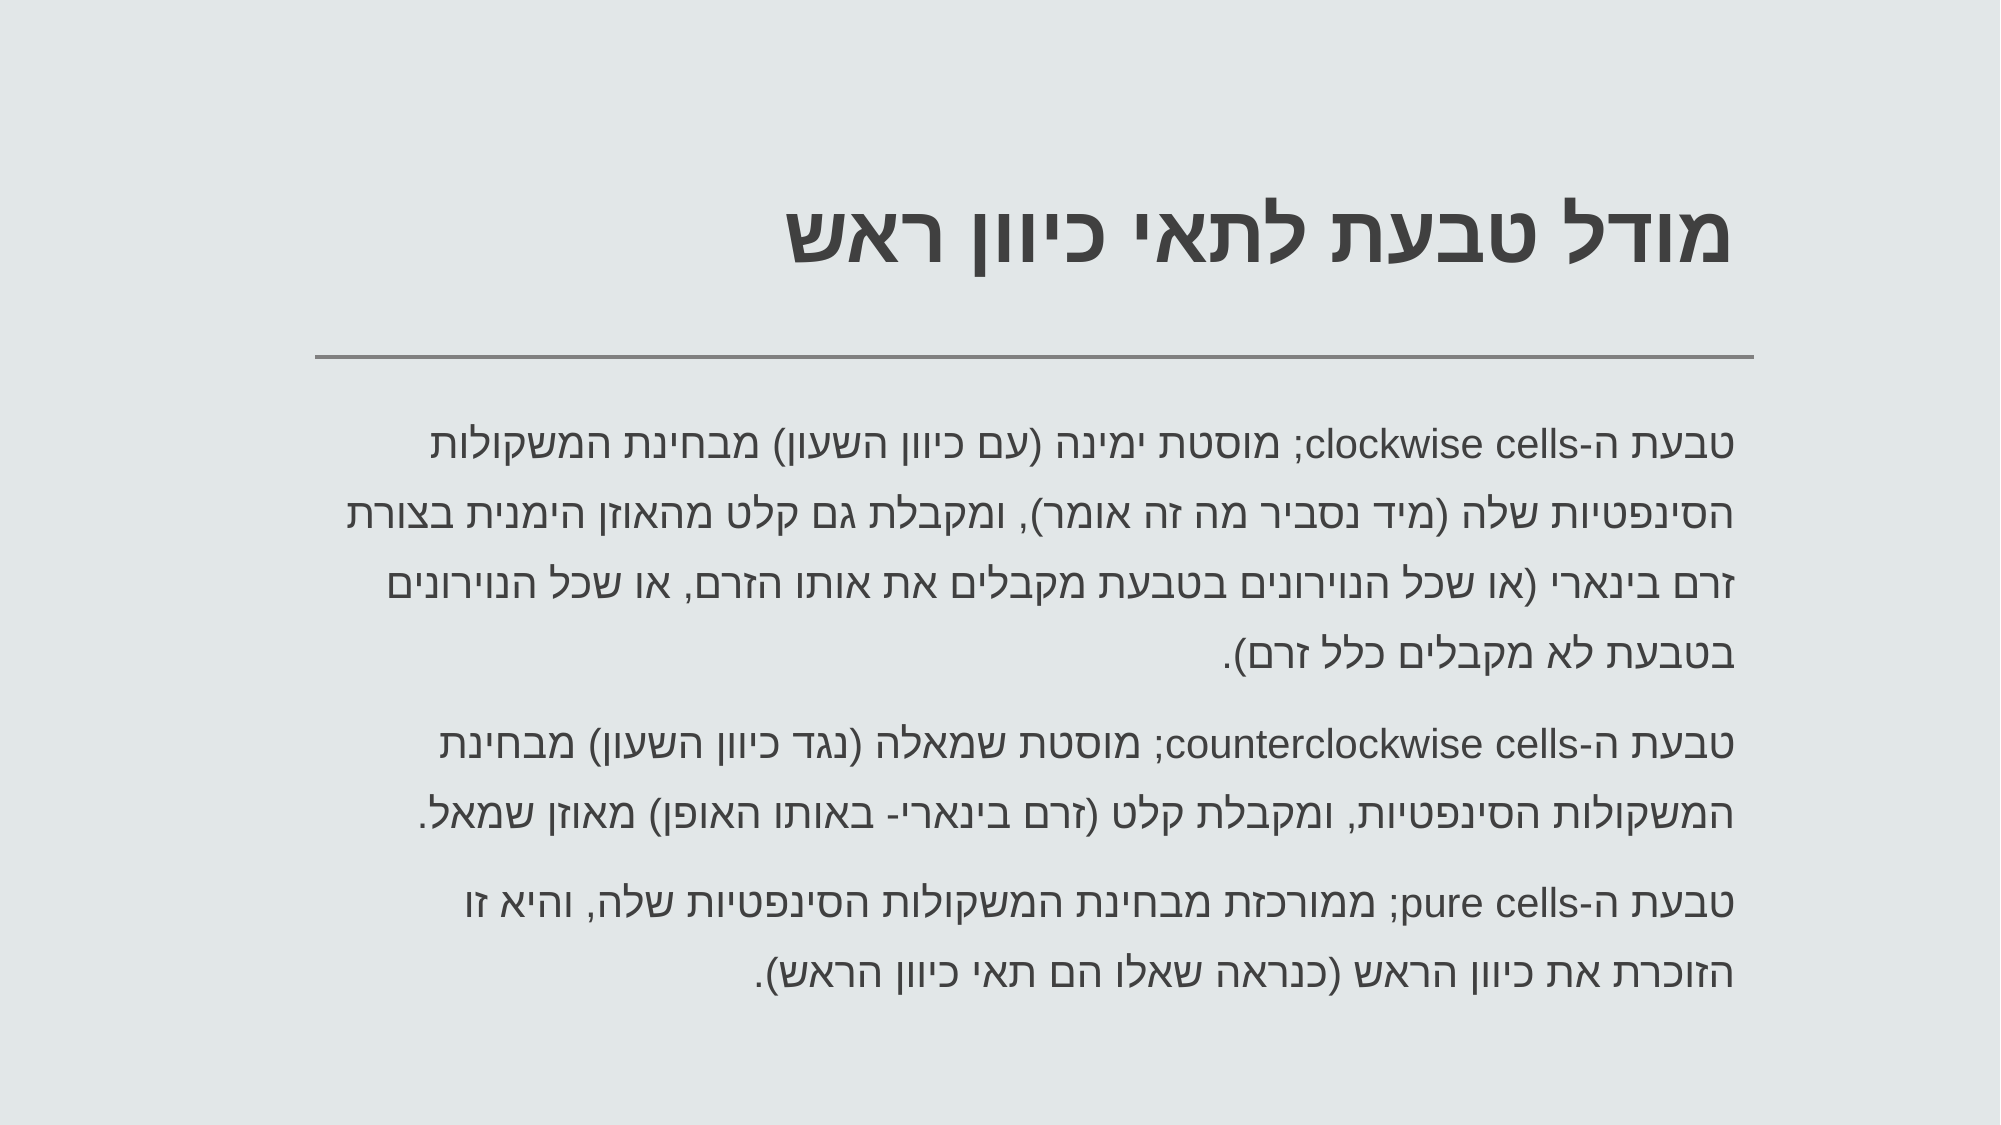

# מודל טבעת לתאי כיוון ראש
טבעת ה-clockwise cells; מוסטת ימינה (עם כיוון השעון) מבחינת המשקולות הסינפטיות שלה (מיד נסביר מה זה אומר), ומקבלת גם קלט מהאוזן הימנית בצורת זרם בינארי (או שכל הנוירונים בטבעת מקבלים את אותו הזרם, או שכל הנוירונים בטבעת לא מקבלים כלל זרם).
טבעת ה-counterclockwise cells; מוסטת שמאלה (נגד כיוון השעון) מבחינת המשקולות הסינפטיות, ומקבלת קלט (זרם בינארי- באותו האופן) מאוזן שמאל.
טבעת ה-pure cells; ממורכזת מבחינת המשקולות הסינפטיות שלה, והיא זו הזוכרת את כיוון הראש (כנראה שאלו הם תאי כיוון הראש).